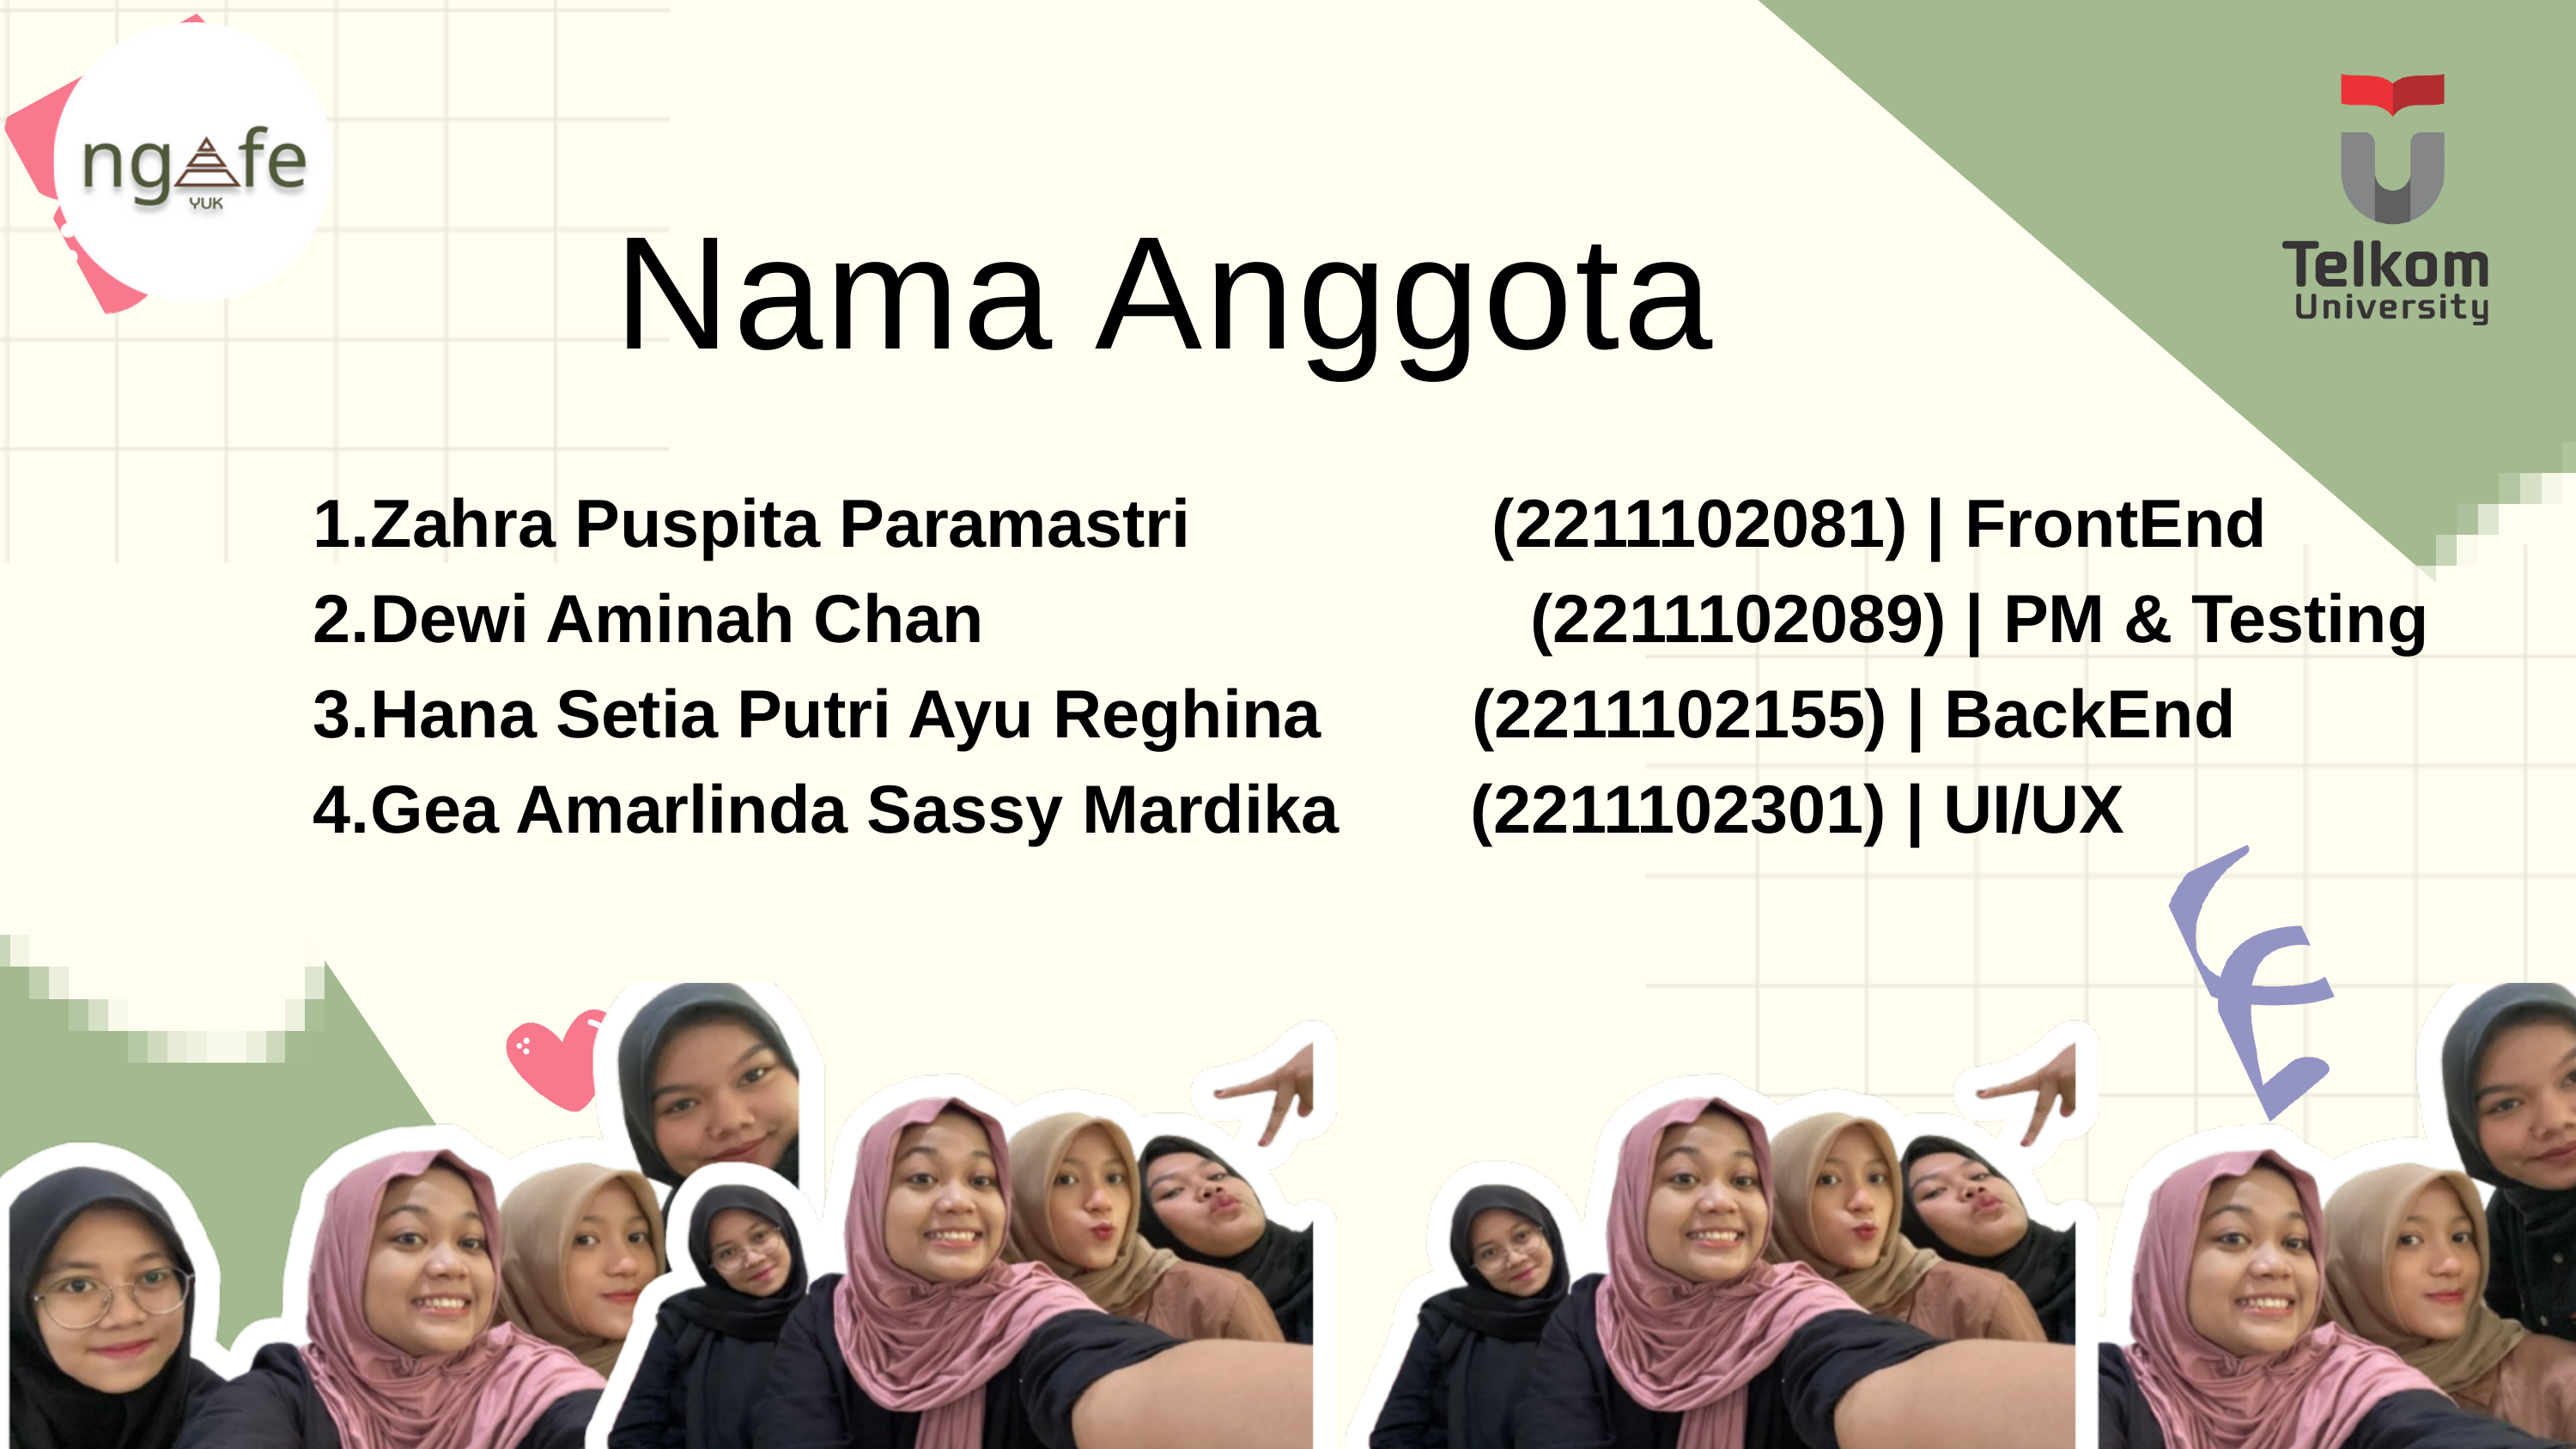

Nama Anggota
Zahra Puspita Paramastri                (2211102081) | FrontEnd
Dewi Aminah Chan                             (2211102089) | PM & Testing
Hana Setia Putri Ayu Reghina        (2211102155) | BackEnd
Gea Amarlinda Sassy Mardika       (2211102301) | UI/UX

Claudia Alves